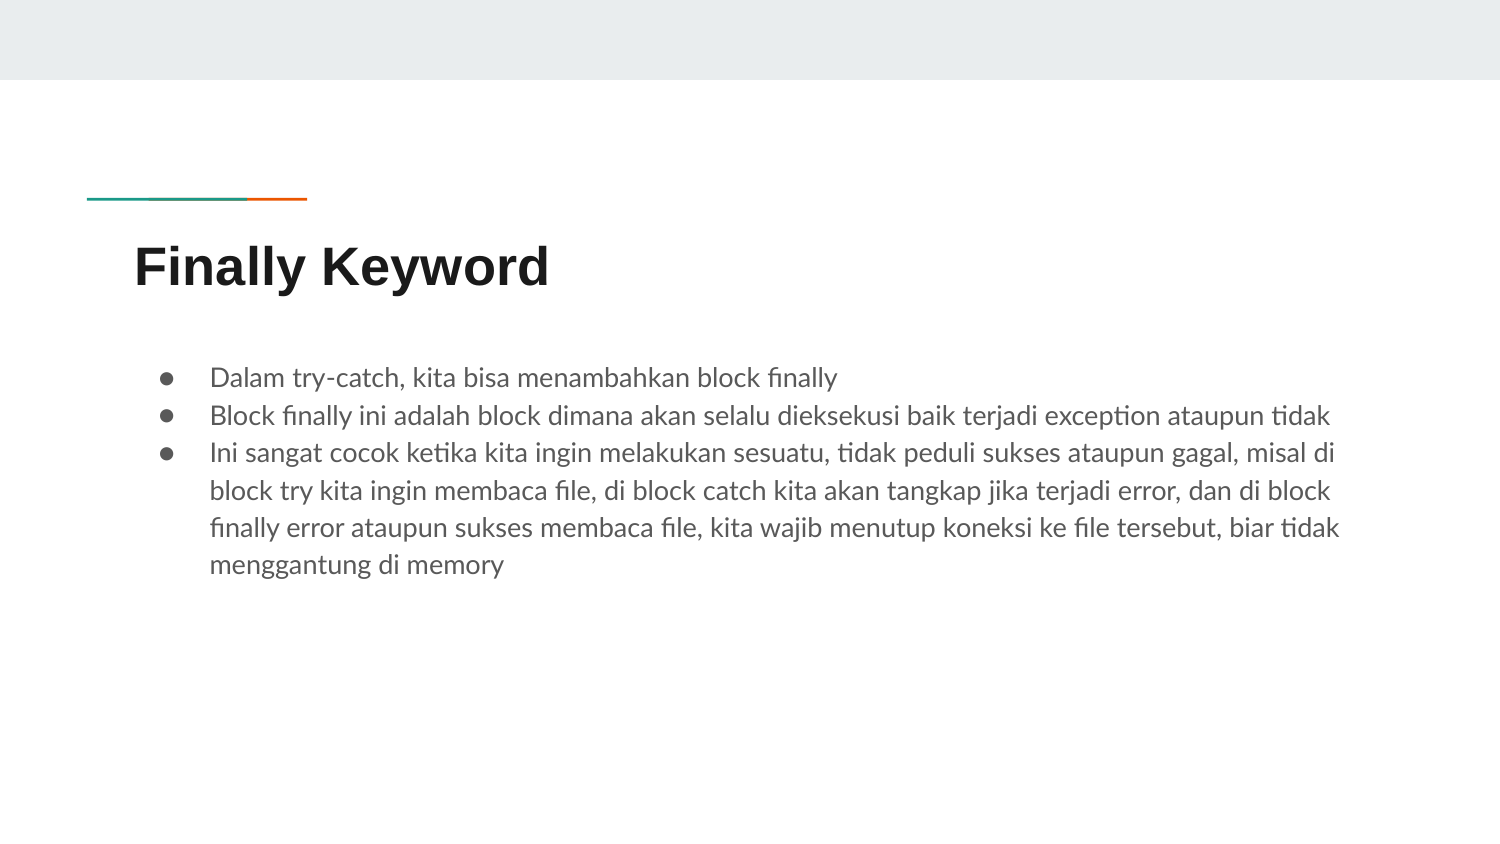

# Finally Keyword
Dalam try-catch, kita bisa menambahkan block finally
Block finally ini adalah block dimana akan selalu dieksekusi baik terjadi exception ataupun tidak
Ini sangat cocok ketika kita ingin melakukan sesuatu, tidak peduli sukses ataupun gagal, misal di block try kita ingin membaca file, di block catch kita akan tangkap jika terjadi error, dan di block finally error ataupun sukses membaca file, kita wajib menutup koneksi ke file tersebut, biar tidak menggantung di memory